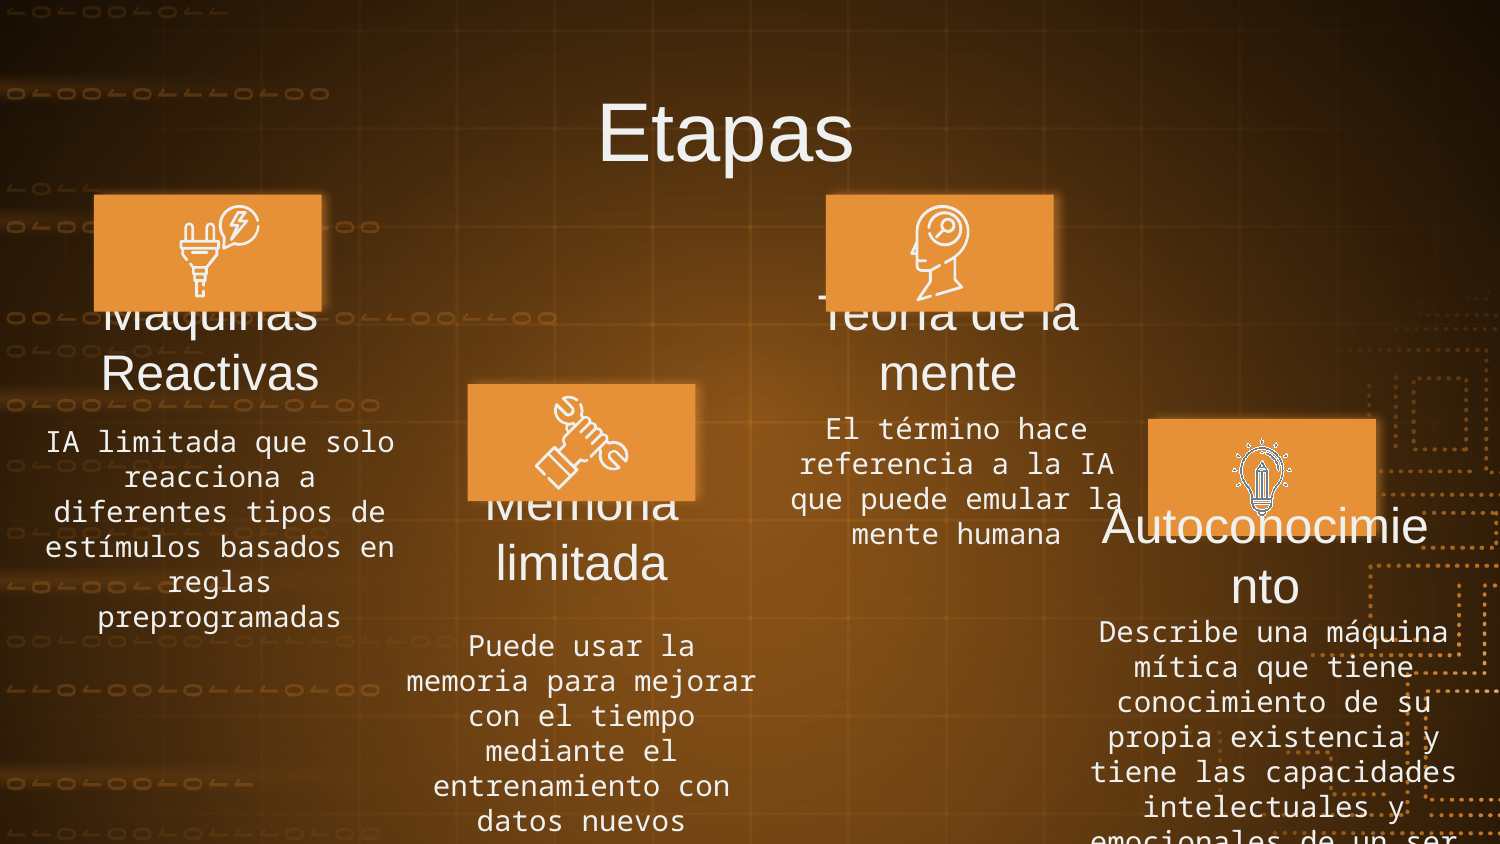

# Etapas

Máquinas Reactivas
Teoría de la mente

El término hace referencia a la IA que puede emular la mente humana

IA limitada que solo reacciona a diferentes tipos de estímulos basados en reglas preprogramadas

Memoria limitada
Autoconocimiento
Describe una máquina mítica que tiene conocimiento de su propia existencia y tiene las capacidades intelectuales y emocionales de un ser humano
Puede usar la memoria para mejorar con el tiempo mediante el entrenamiento con datos nuevos